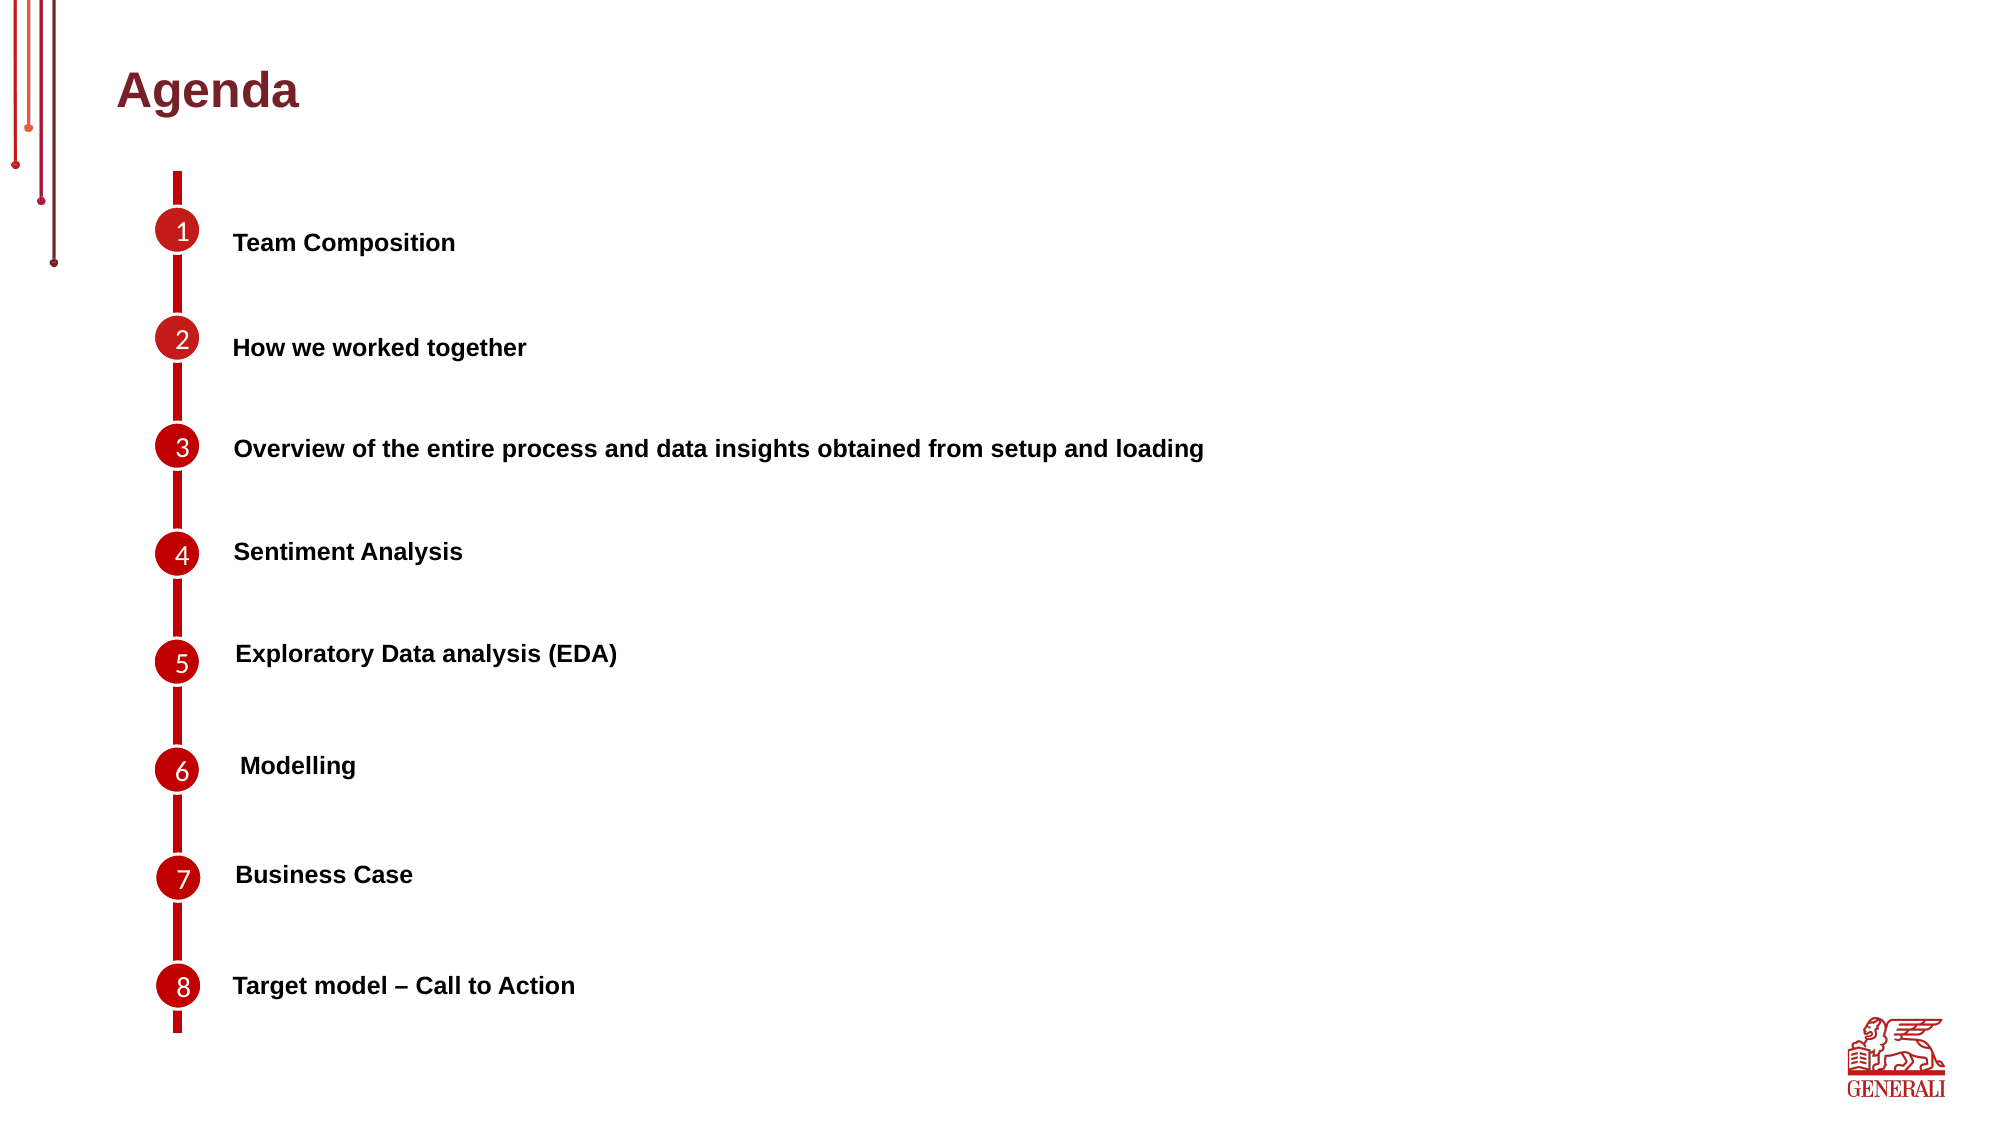

Agenda
1
Team Composition
2
How we worked together
3
Overview of the entire process and data insights obtained from setup and loading
Sentiment Analysis

4
Exploratory Data analysis (EDA)

5
Modelling
6
Business Case
7
Target model – Call to Action
8